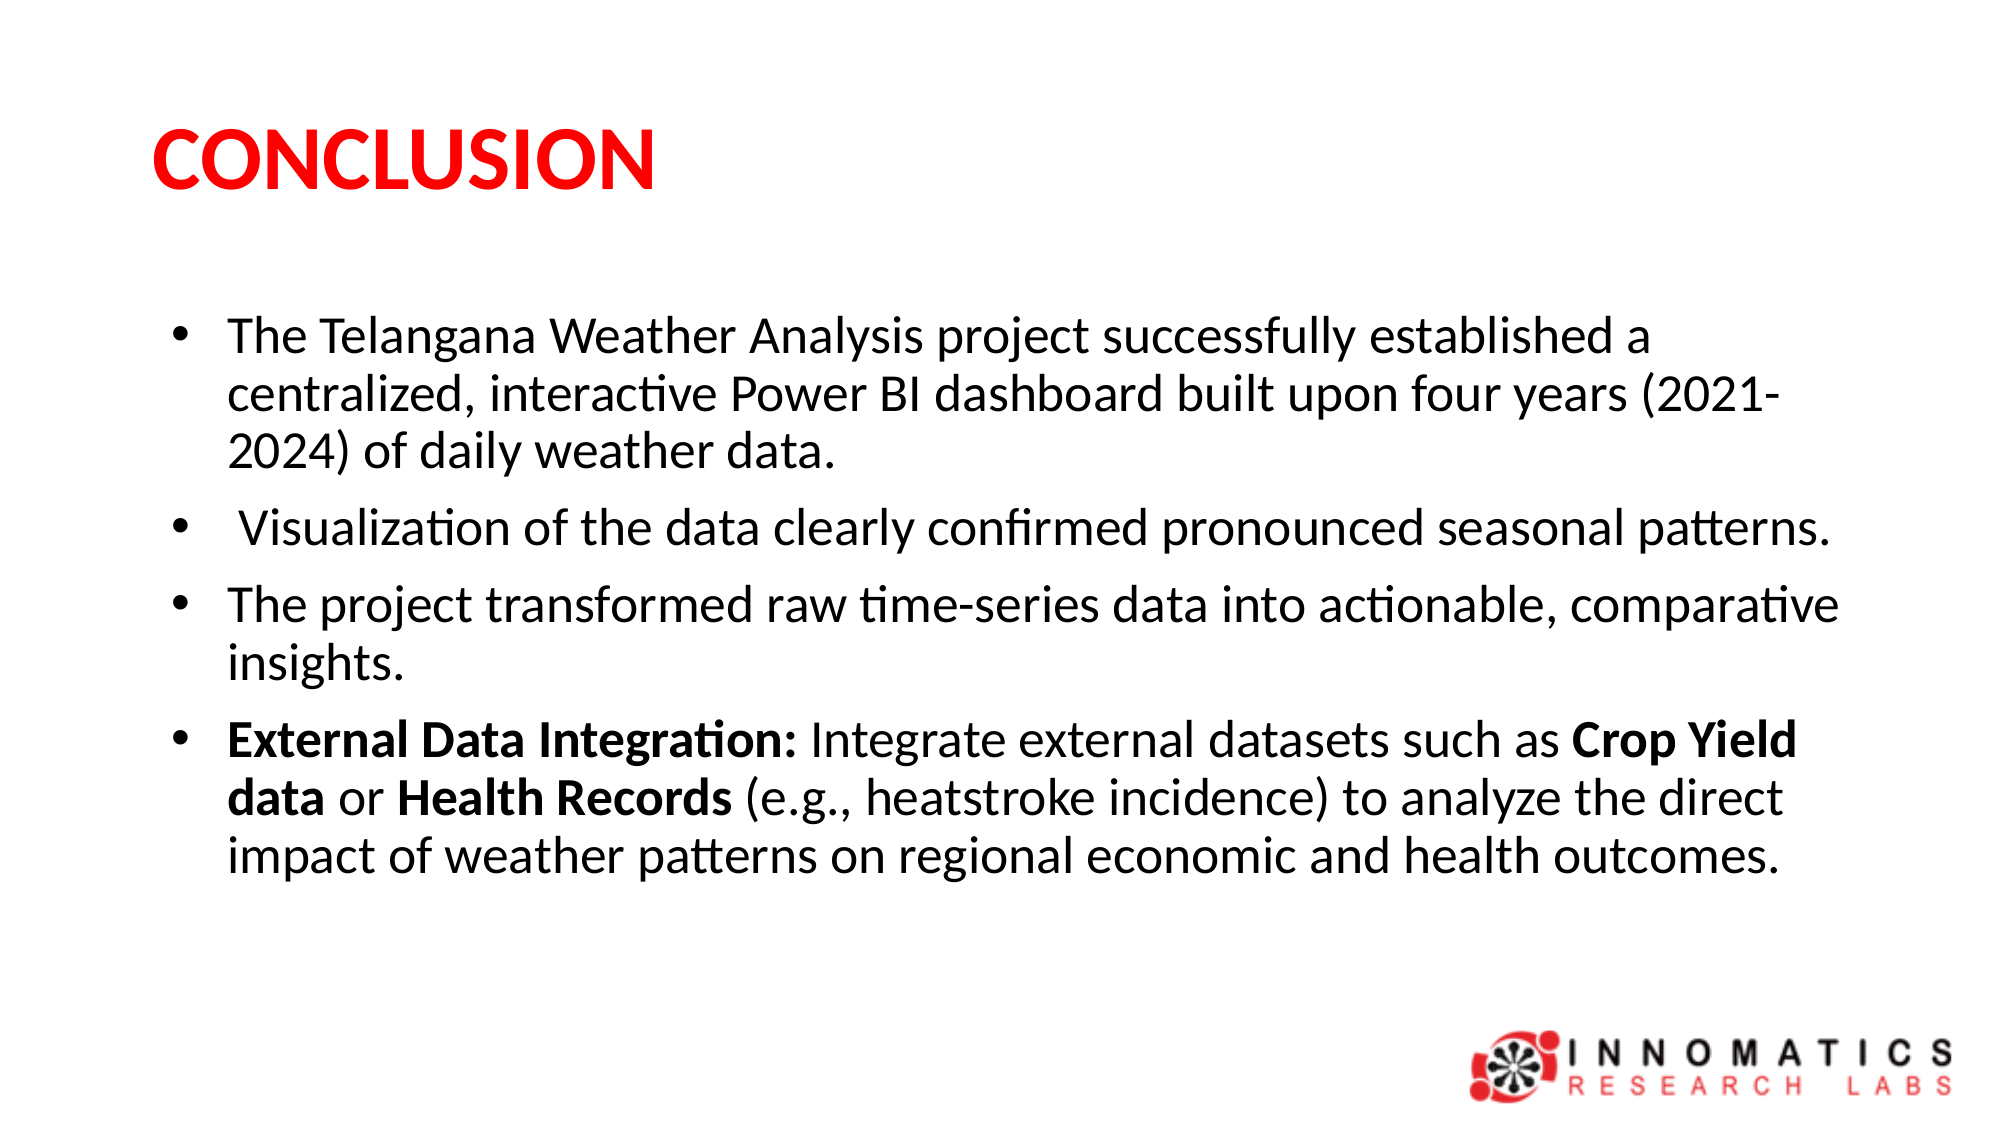

# CONCLUSION
The Telangana Weather Analysis project successfully established a centralized, interactive Power BI dashboard built upon four years (2021-2024) of daily weather data.
 Visualization of the data clearly confirmed pronounced seasonal patterns.
The project transformed raw time-series data into actionable, comparative insights.
External Data Integration: Integrate external datasets such as Crop Yield data or Health Records (e.g., heatstroke incidence) to analyze the direct impact of weather patterns on regional economic and health outcomes.